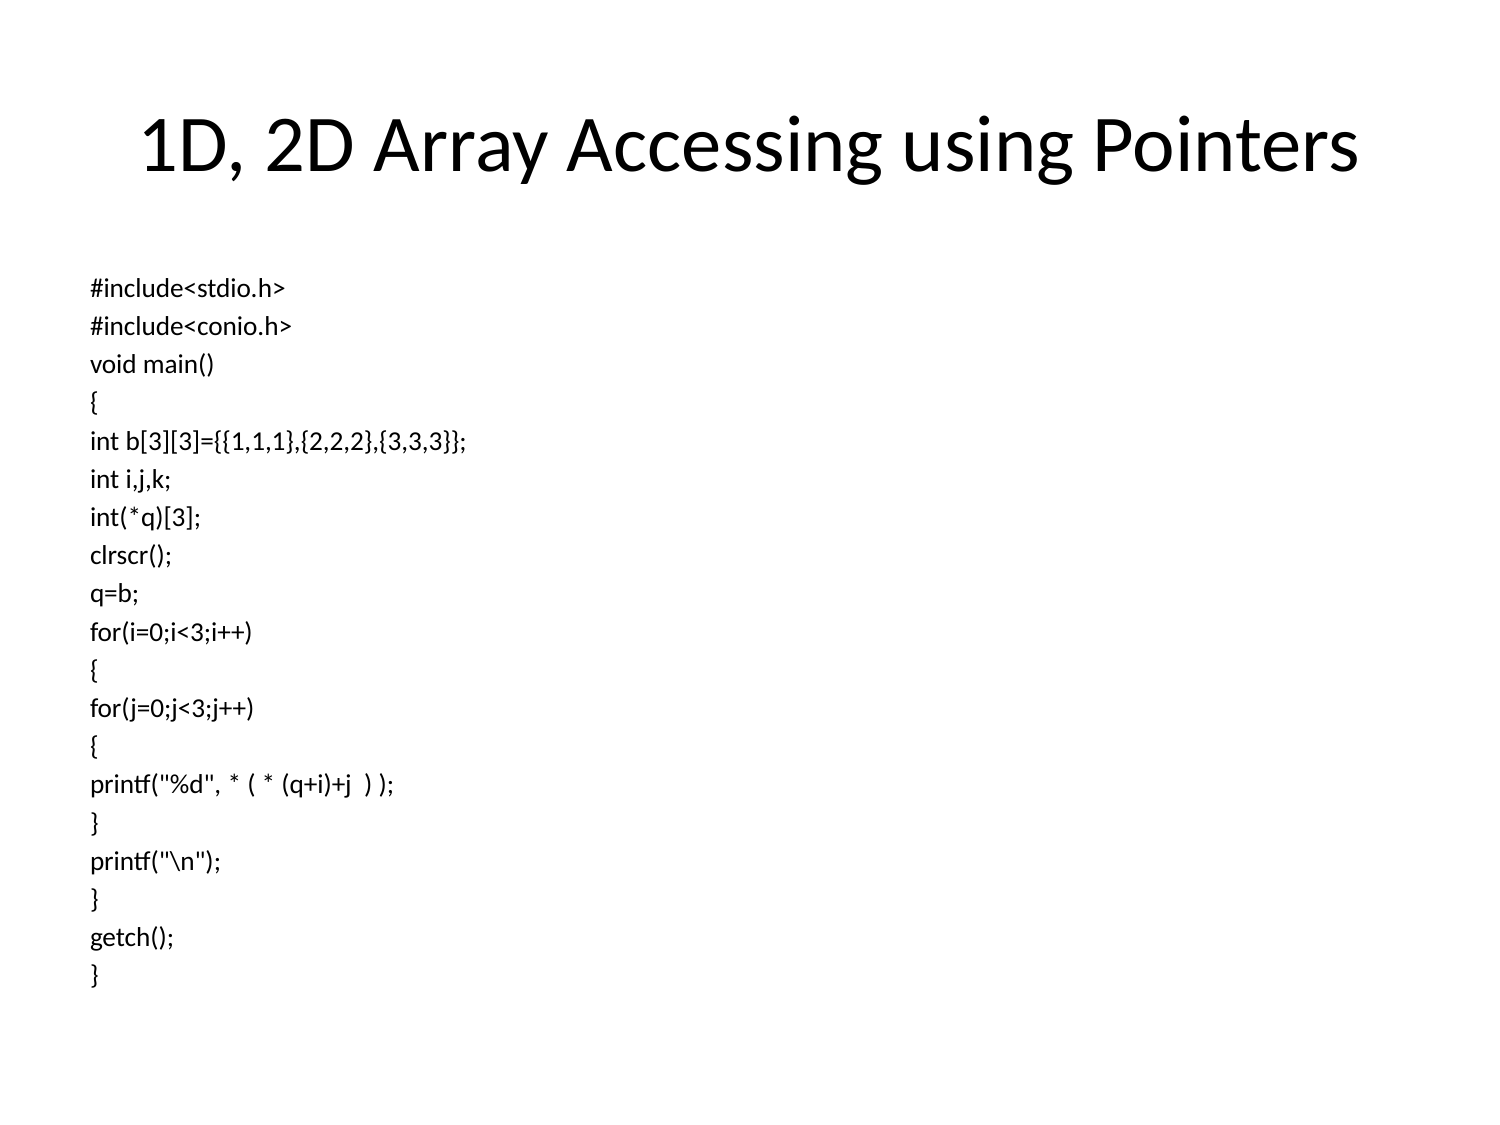

# 1D, 2D Array Accessing using Pointers
#include<stdio.h>
#include<conio.h>
void main()
{
int b[3][3]={{1,1,1},{2,2,2},{3,3,3}};
int i,j,k;
int(*q)[3];
clrscr();
q=b;
for(i=0;i<3;i++)
{
for(j=0;j<3;j++)
{
printf("%d", * ( * (q+i)+j  ) );
}
printf("\n");
}
getch();
}